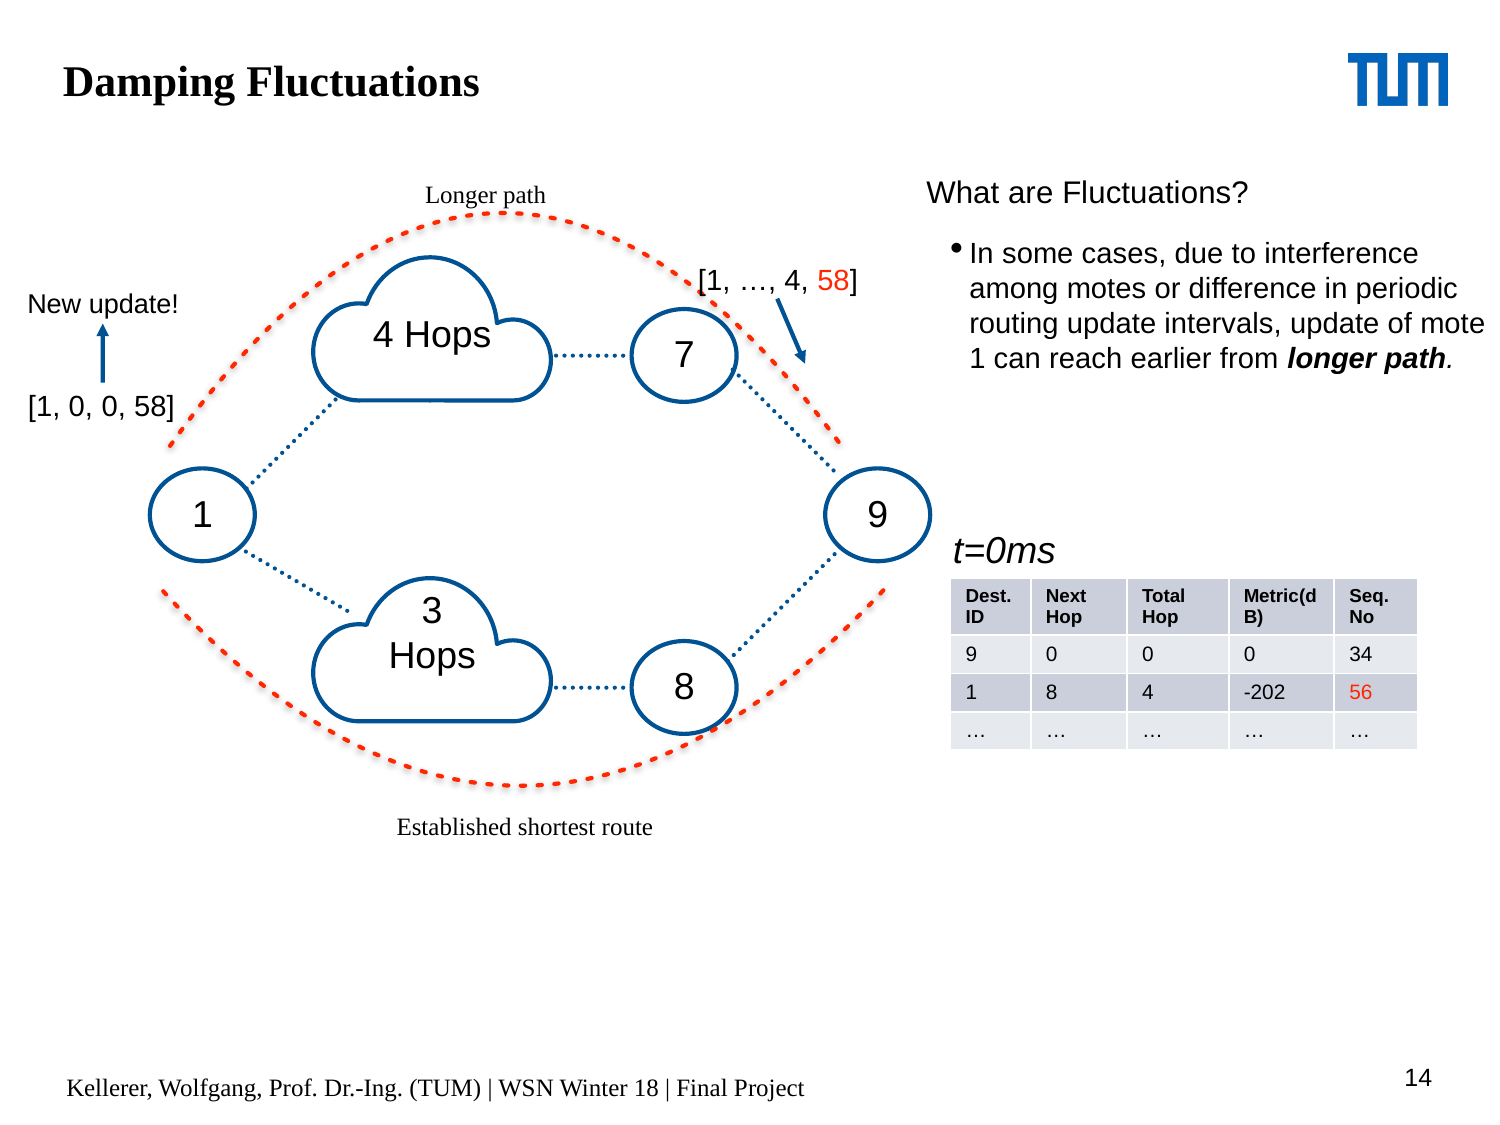

Damping Fluctuations
Longer path
What are Fluctuations?

In some cases, due to interference among motes or difference in periodic routing update intervals, update of mote 1 can reach earlier from longer path.

[1, …, 4, 58]

4 Hops
New update!

7

[1, 0, 0, 58]

1

9
t=0ms

| Dest. ID | Next Hop | Total Hop | Metric(dB) | Seq. No |
| --- | --- | --- | --- | --- |
| 9 | 0 | 0 | 0 | 34 |
| 1 | 8 | 4 | -202 | 56 |
| … | … | … | … | … |

3
Hops

8

Established shortest route
14